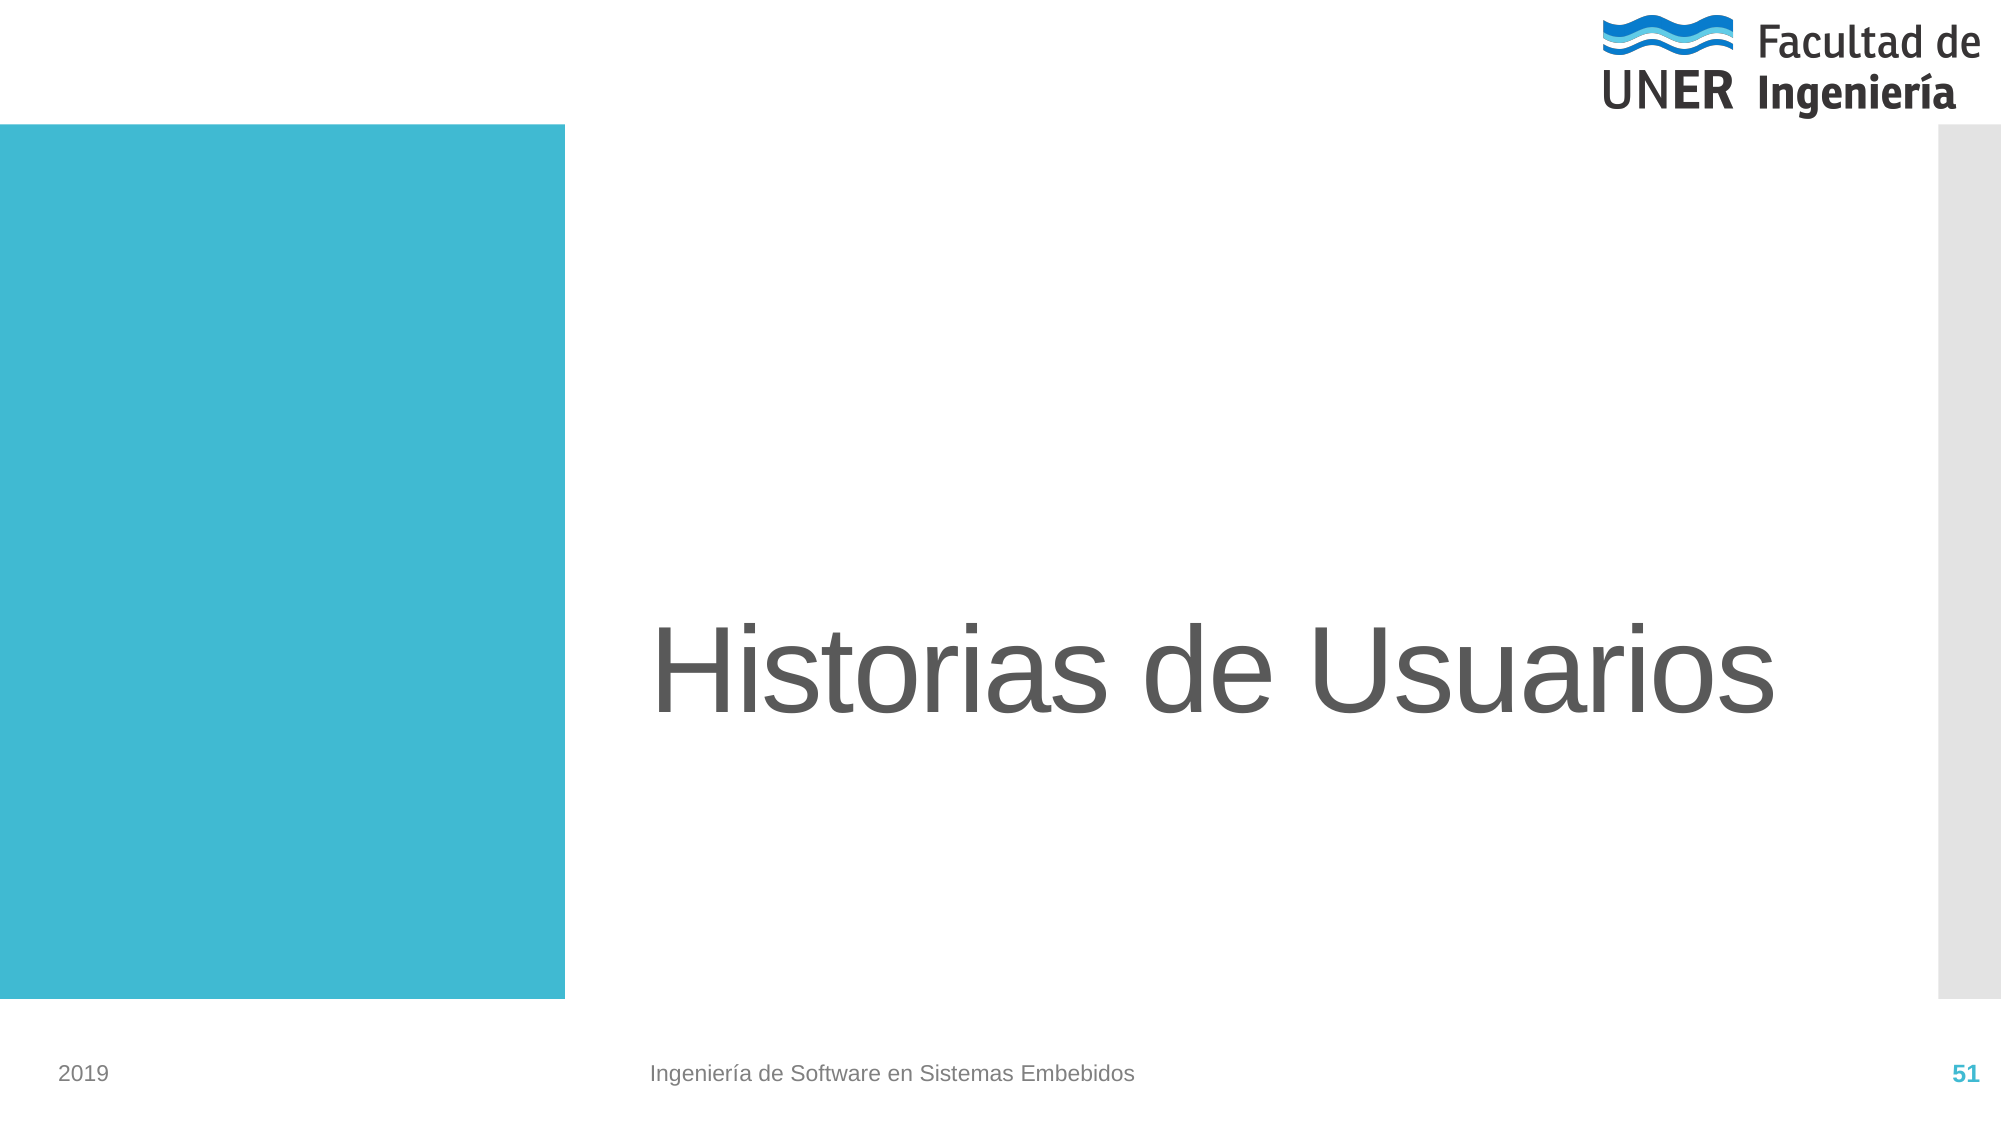

# Historias de Usuarios

2019
Ingeniería de Software en Sistemas Embebidos
51